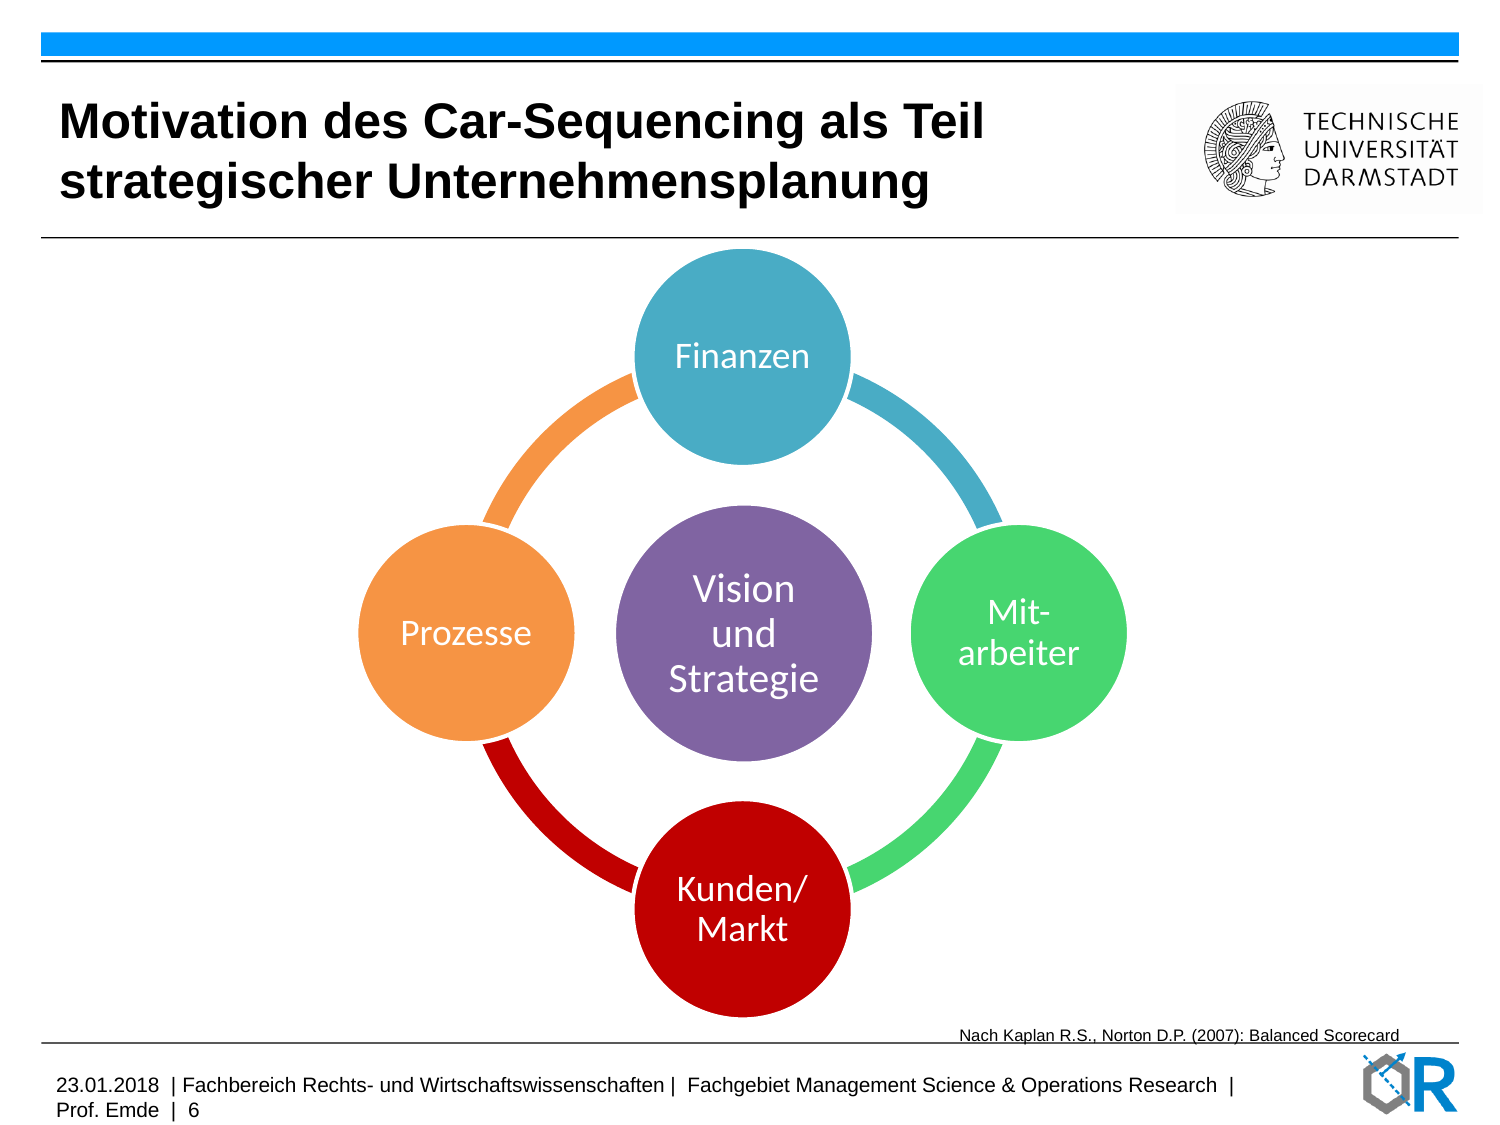

# Motivation des Car-Sequencing als Teil strategischer Unternehmensplanung

Finanzen

Vision und Strategie
Prozesse
Mit-arbeiter

Kunden/Markt
Nach Kaplan R.S., Norton D.P. (2007): Balanced Scorecard